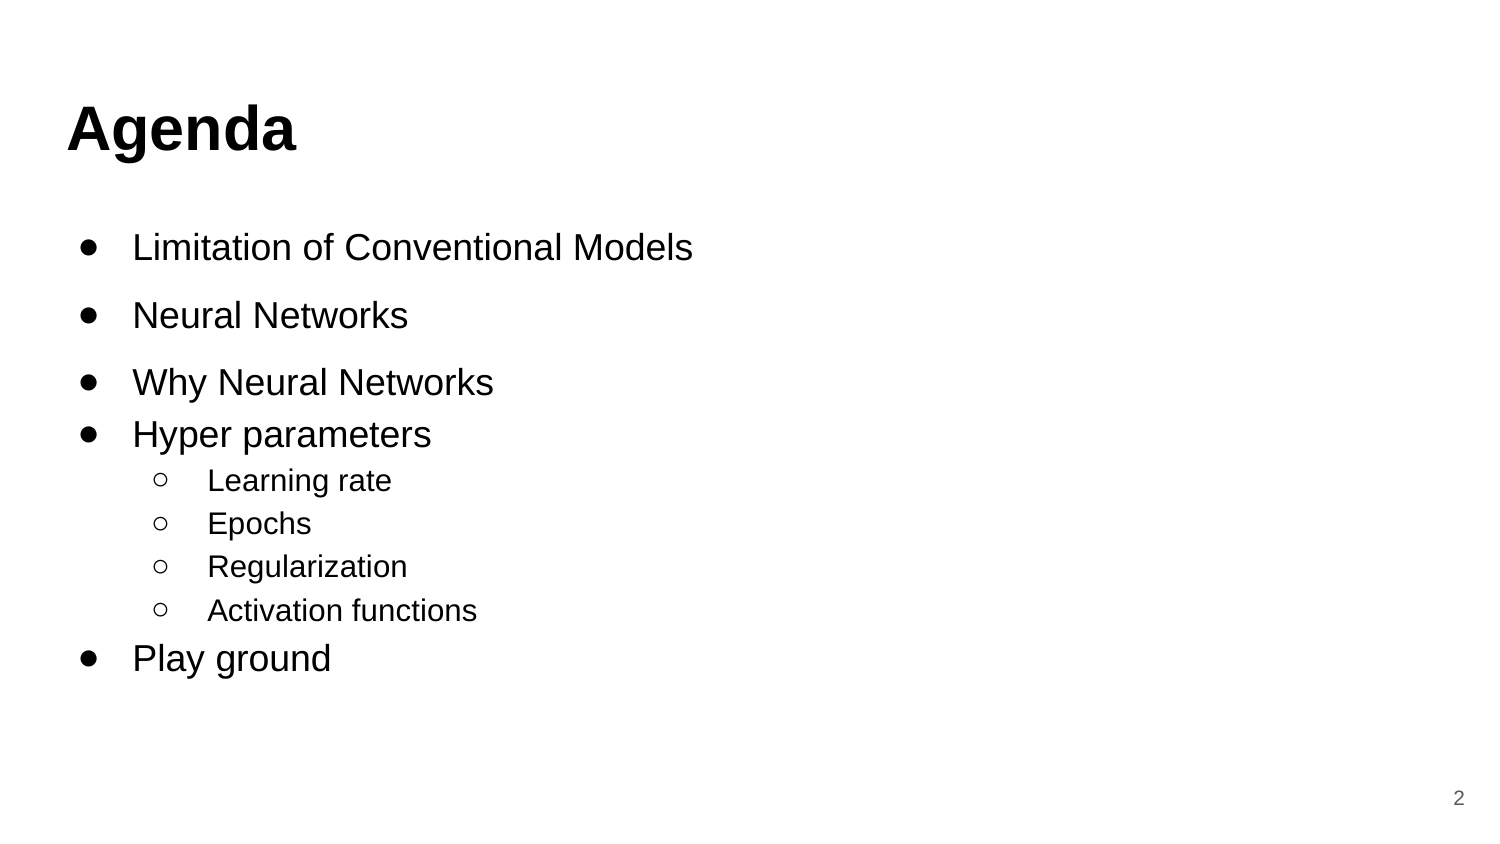

# Agenda
Limitation of Conventional Models
Neural Networks
Why Neural Networks
Hyper parameters
Learning rate
Epochs
Regularization
Activation functions
Play ground
2